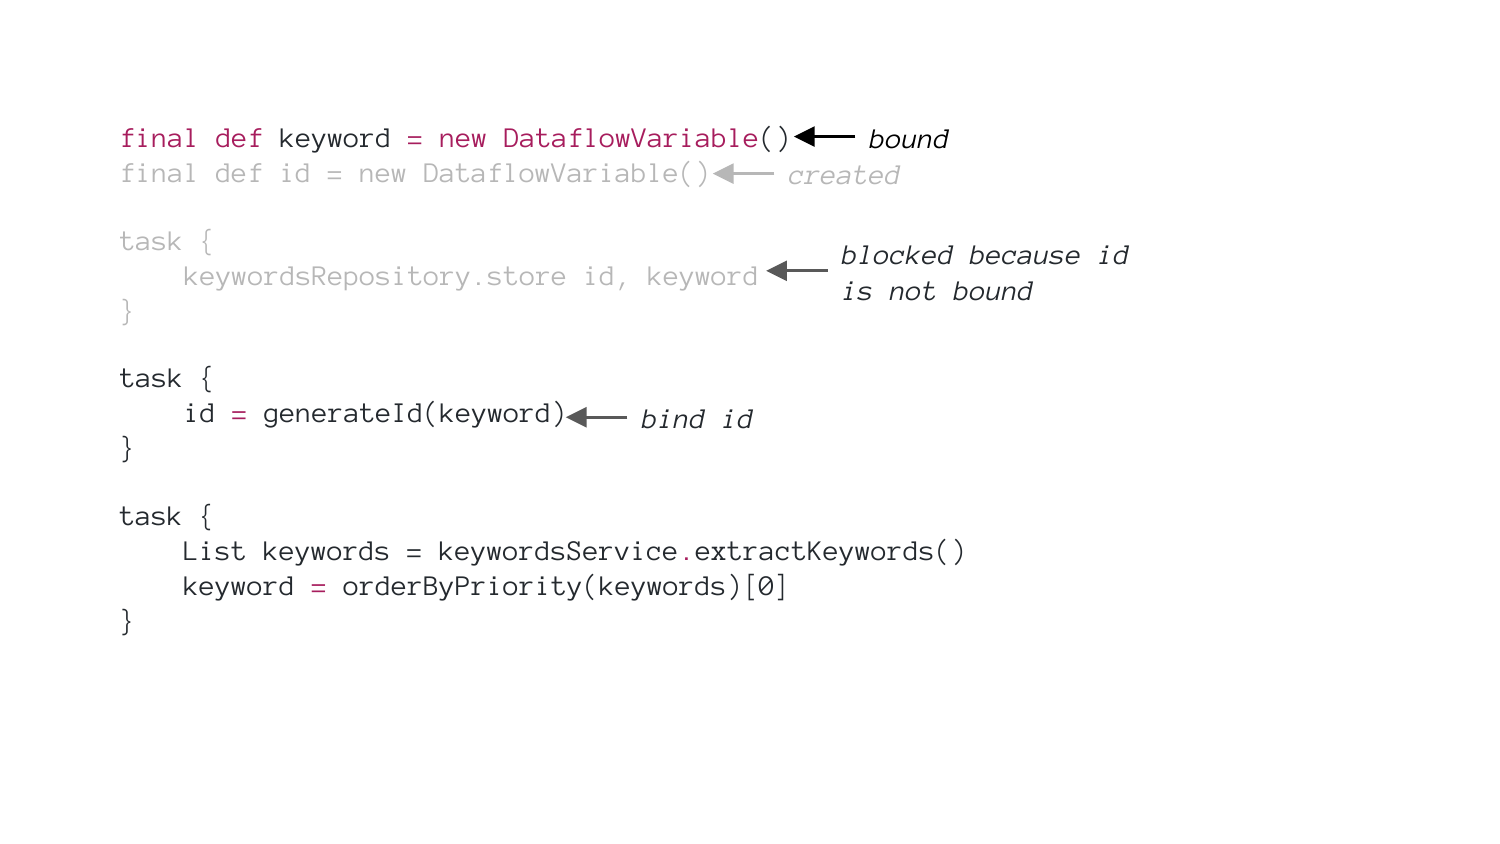

final def keyword = new DataflowVariable()
final def id = new DataflowVariable()
bound
created
task {
    keywordsRepository.store id, keyword
}
blocked because id is not bound
task {
    id = generateId(keyword)
}
bind id
task {
    List keywords = keywordsService.extractKeywords()
    keyword = orderByPriority(keywords)[0]
}